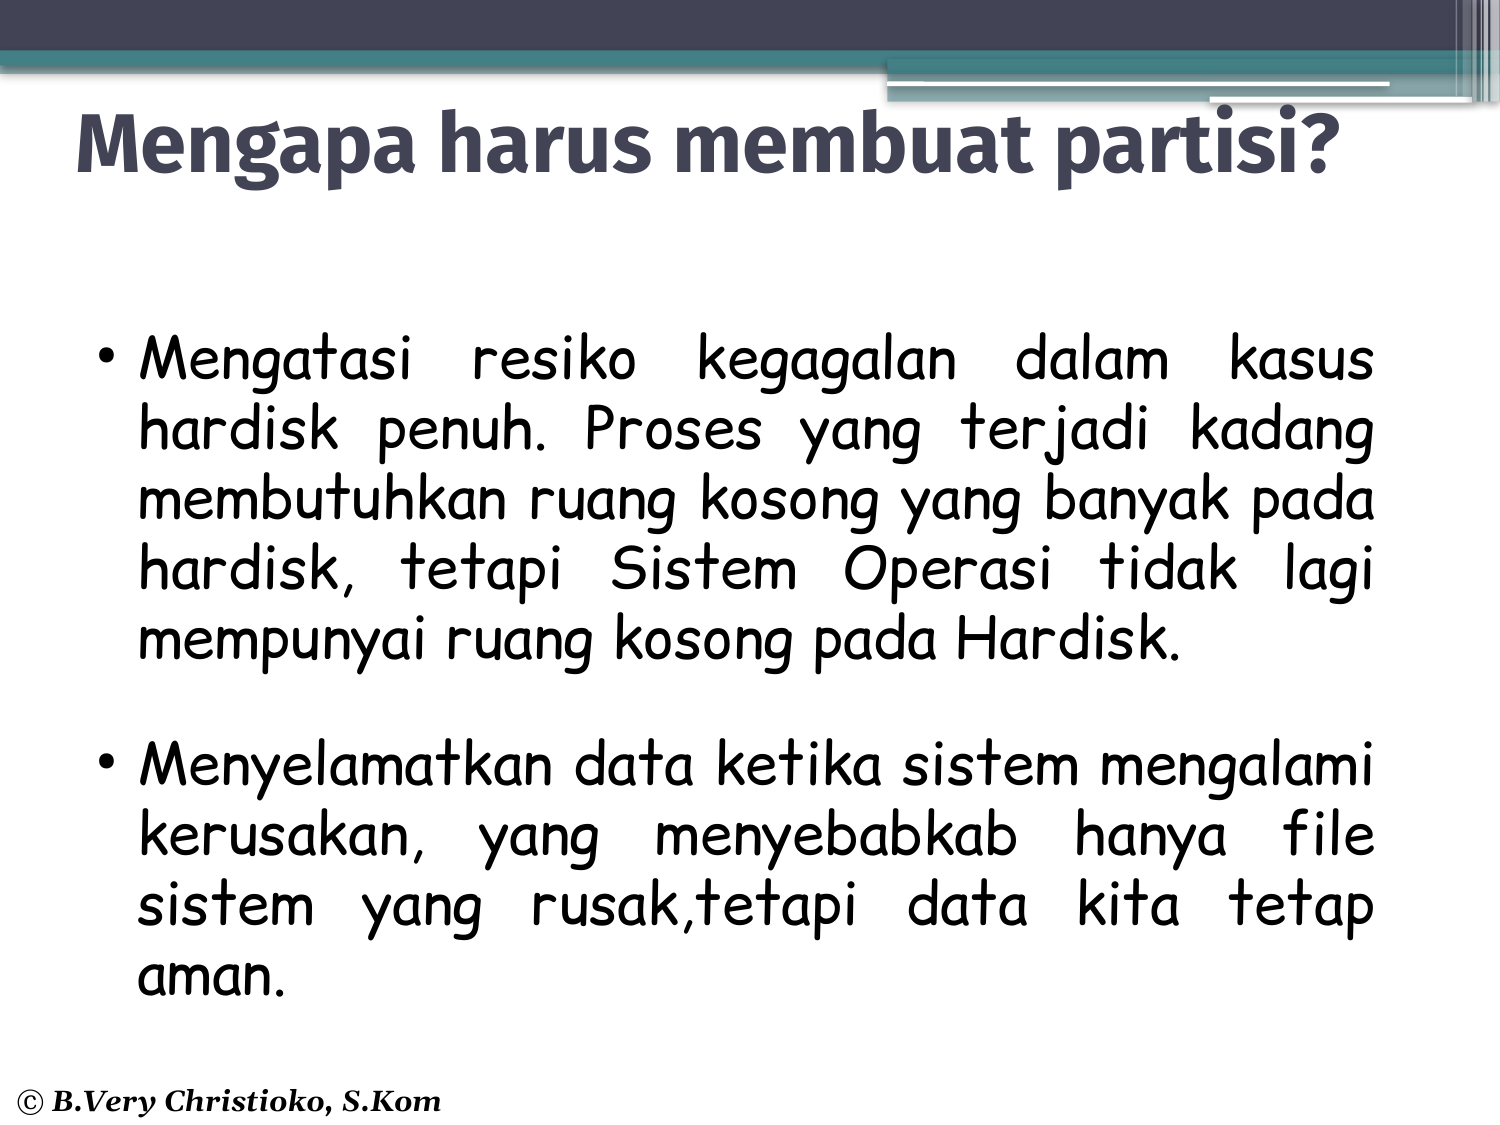

# Mengapa harus membuat partisi?

Mengatasi resiko kegagalan dalam kasus hardisk penuh. Proses yang terjadi kadang membutuhkan ruang kosong yang banyak pada hardisk, tetapi Sistem Operasi tidak lagi mempunyai ruang kosong pada Hardisk.
Menyelamatkan data ketika sistem mengalami kerusakan, yang menyebabkab hanya file sistem yang rusak,tetapi data kita tetap aman.

© B.Very Christioko, S.Kom